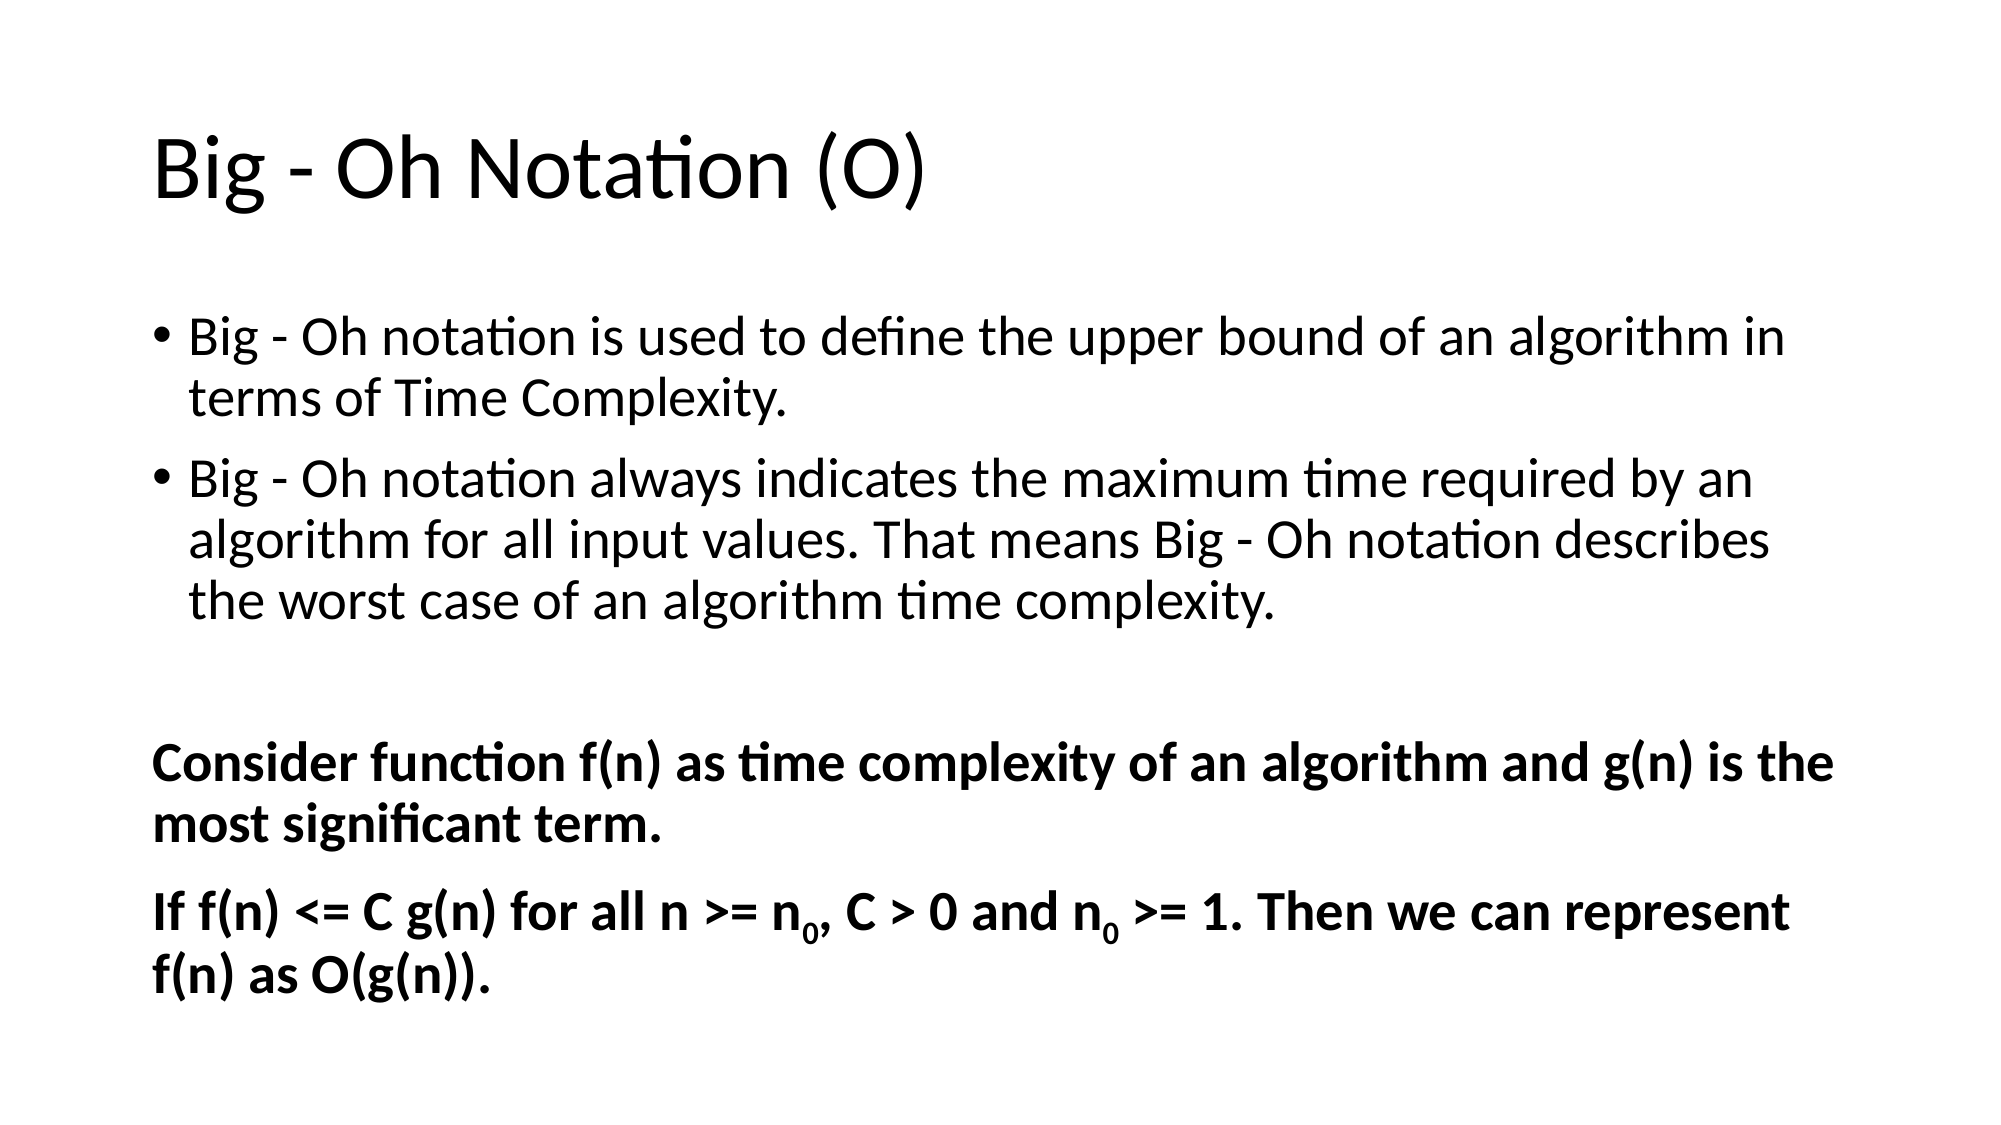

# Big - Oh Notation (O)
Big - Oh notation is used to define the upper bound of an algorithm in terms of Time Complexity.
Big - Oh notation always indicates the maximum time required by an algorithm for all input values. That means Big - Oh notation describes the worst case of an algorithm time complexity.

Consider function f(n) as time complexity of an algorithm and g(n) is the most significant term.
If f(n) <= C g(n) for all n >= n0, C > 0 and n0 >= 1. Then we can represent f(n) as O(g(n)).